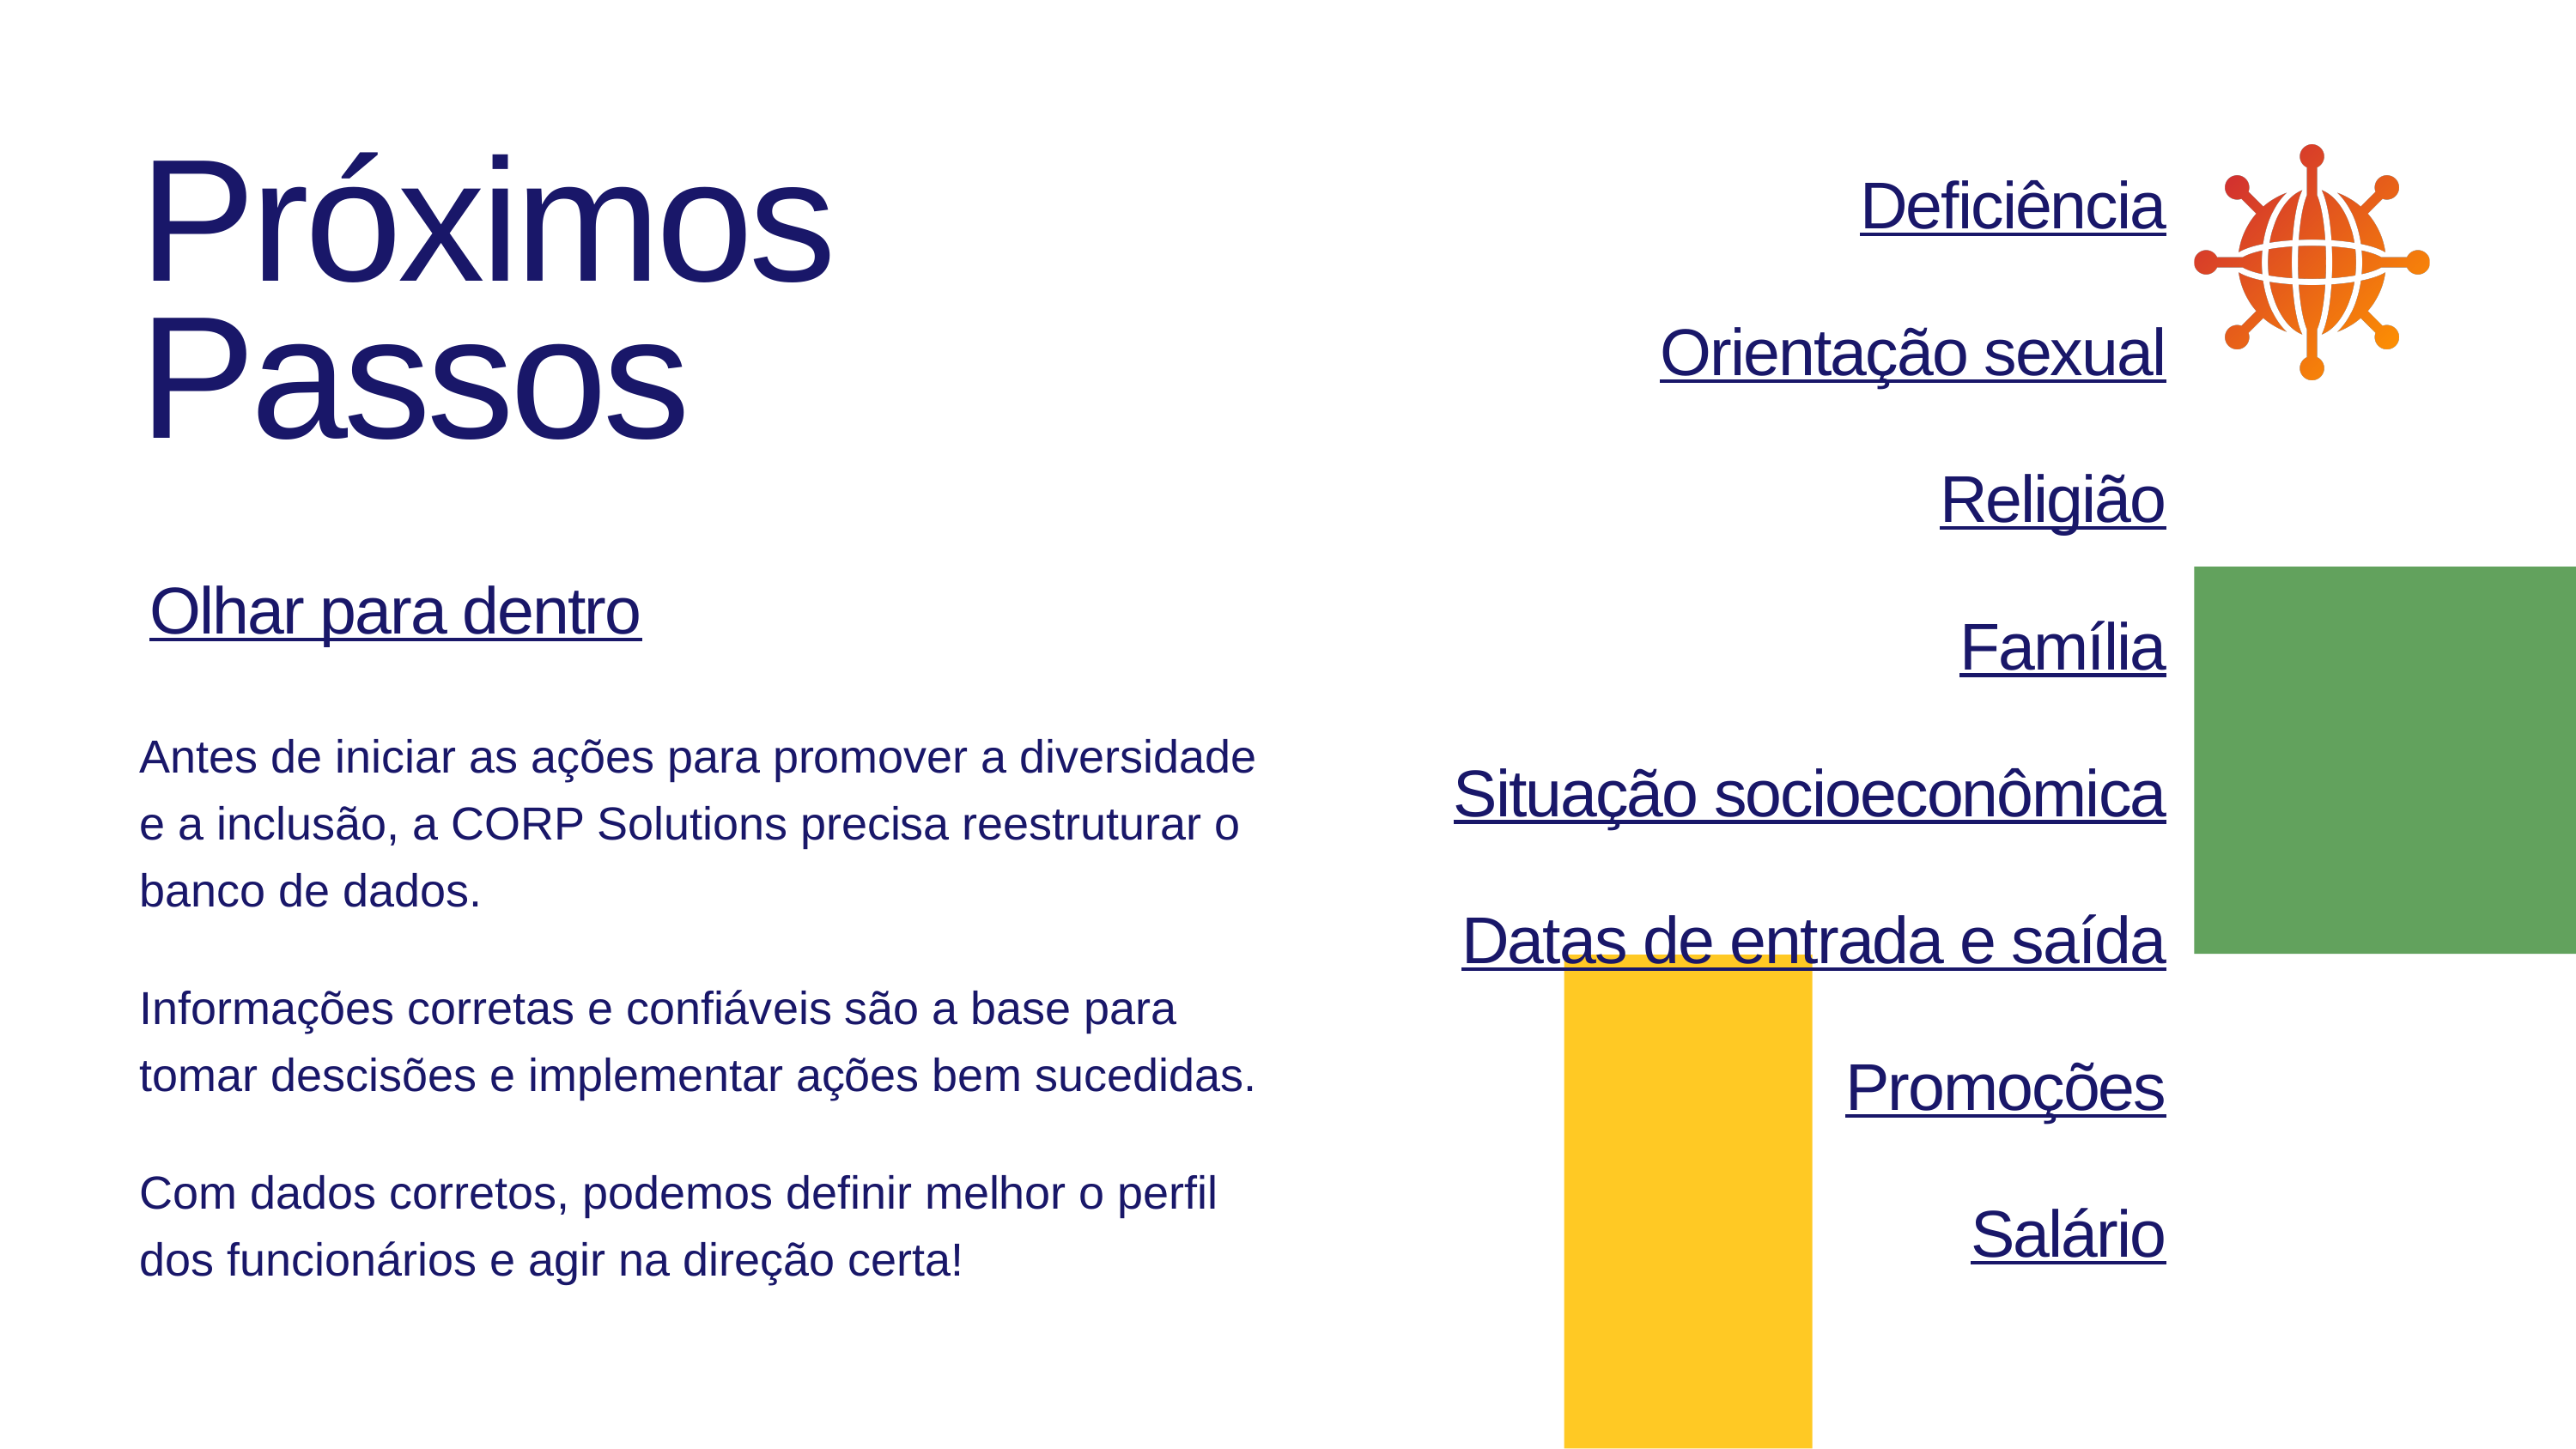

Próximos
Passos
Deficiência

Orientação sexual

Religião

Família

Situação socioeconômica

Datas de entrada e saída

Promoções

Salário

Olhar para dentro
Antes de iniciar as ações para promover a diversidade e a inclusão, a CORP Solutions precisa reestruturar o banco de dados.
Informações corretas e confiáveis são a base para tomar descisões e implementar ações bem sucedidas.
Com dados corretos, podemos definir melhor o perfil dos funcionários e agir na direção certa!